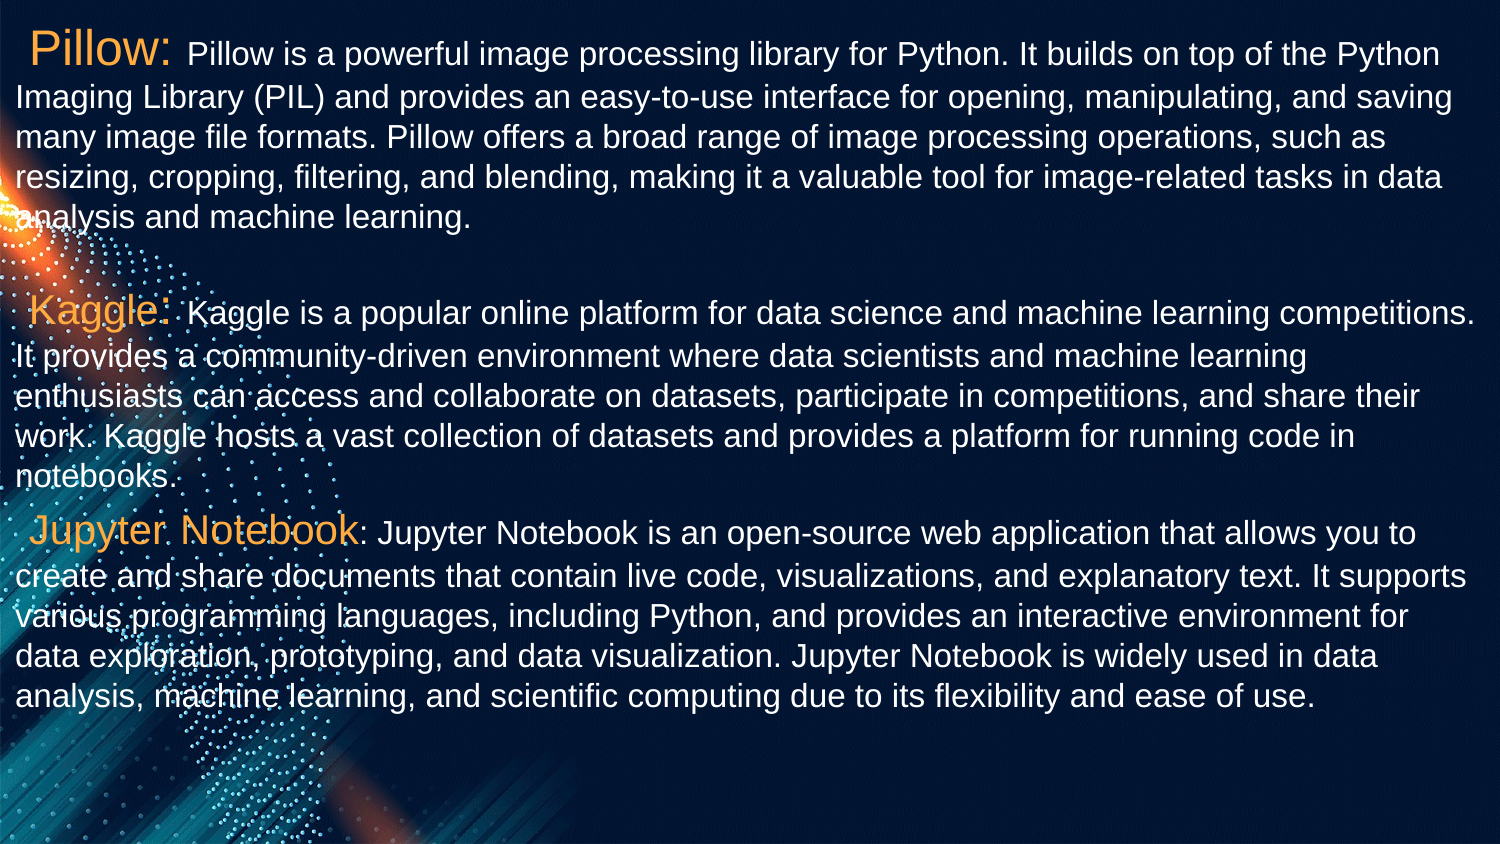

# Pillow: Pillow is a powerful image processing library for Python. It builds on top of the Python Imaging Library (PIL) and provides an easy-to-use interface for opening, manipulating, and saving many image file formats. Pillow offers a broad range of image processing operations, such as resizing, cropping, filtering, and blending, making it a valuable tool for image-related tasks in data analysis and machine learning. Kaggle: Kaggle is a popular online platform for data science and machine learning competitions. It provides a community-driven environment where data scientists and machine learning enthusiasts can access and collaborate on datasets, participate in competitions, and share their work. Kaggle hosts a vast collection of datasets and provides a platform for running code in notebooks. Jupyter Notebook: Jupyter Notebook is an open-source web application that allows you to create and share documents that contain live code, visualizations, and explanatory text. It supports various programming languages, including Python, and provides an interactive environment for data exploration, prototyping, and data visualization. Jupyter Notebook is widely used in data analysis, machine learning, and scientific computing due to its flexibility and ease of use.